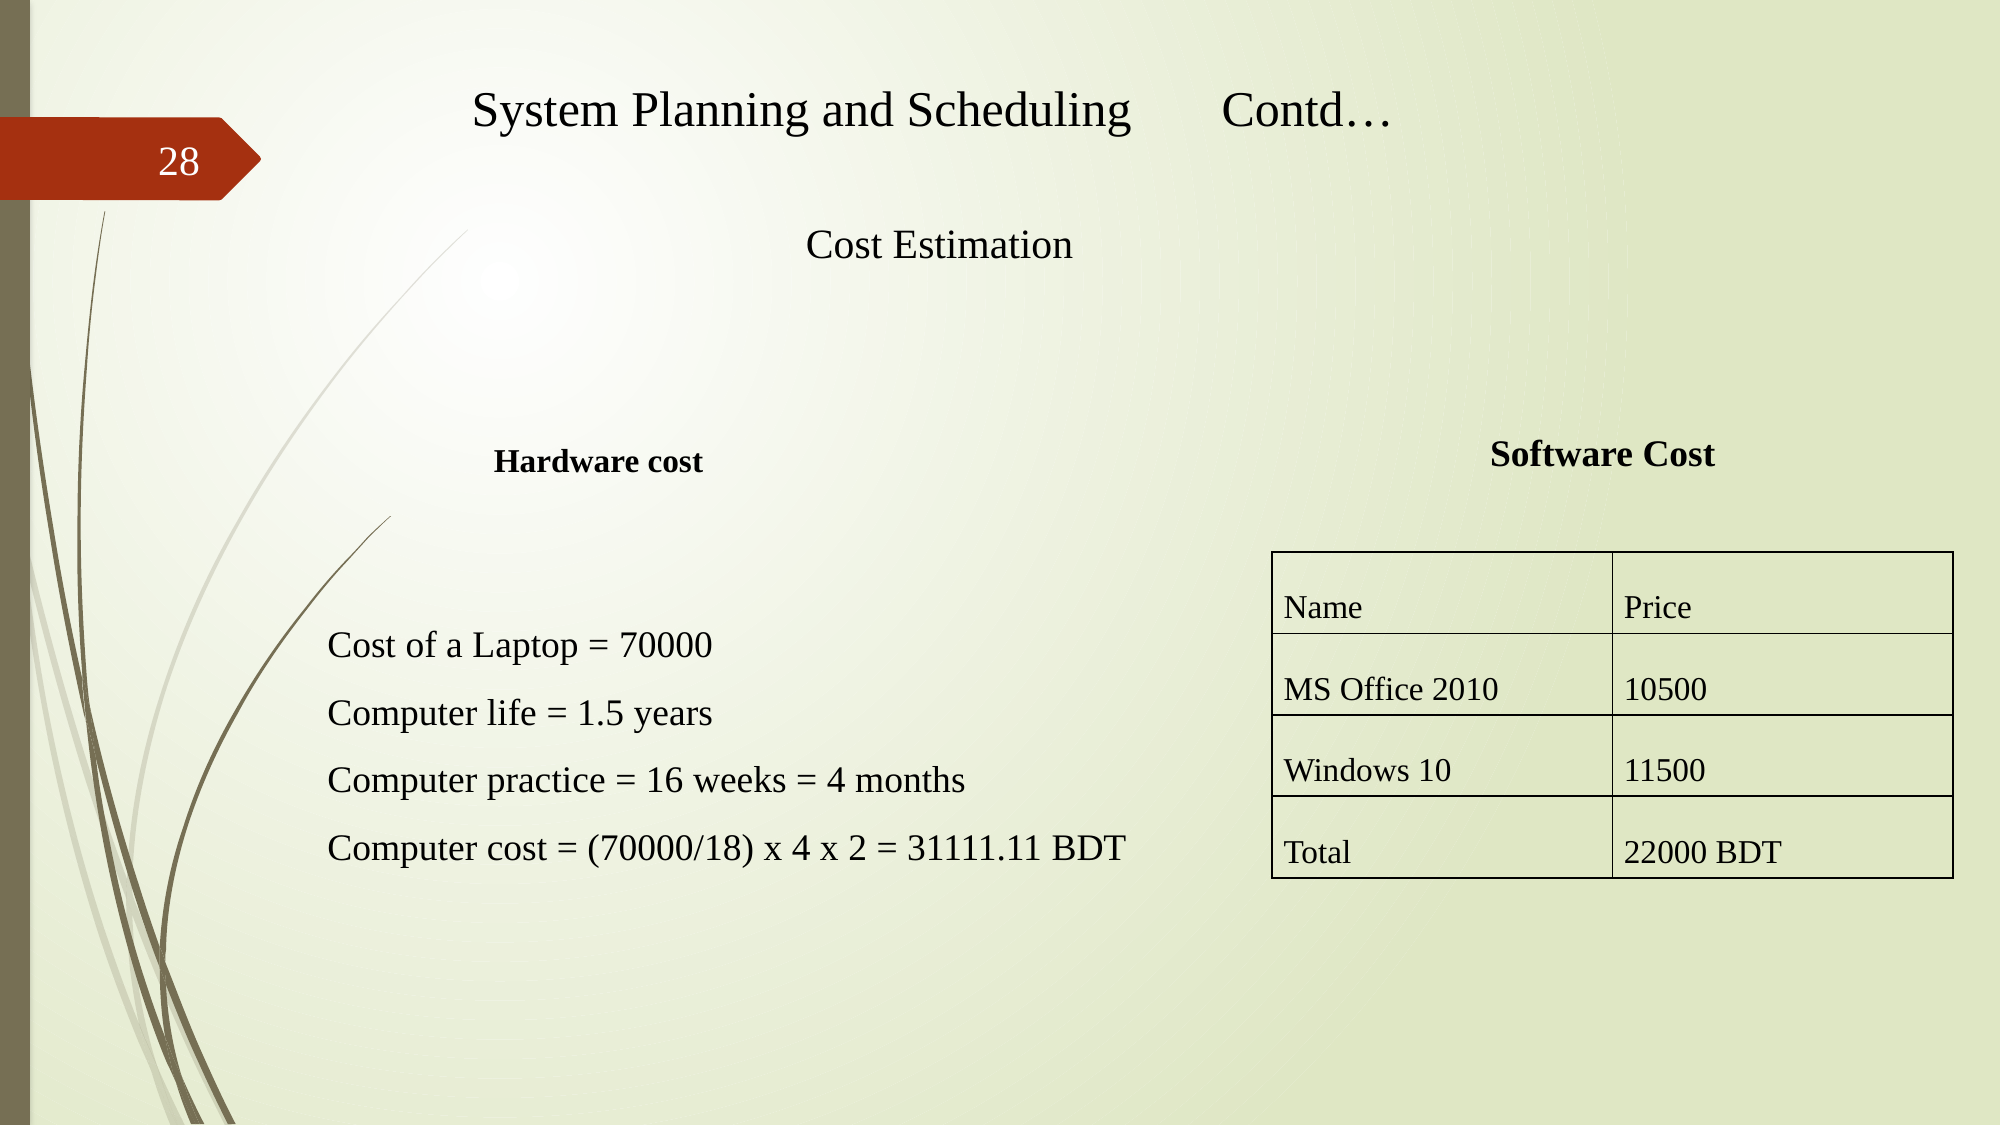

System Planning and Scheduling	Contd…
28
Cost Estimation
Software Cost
Hardware cost
| Name | Price |
| --- | --- |
| MS Office 2010 | 10500 |
| Windows 10 | 11500 |
| Total | 22000 BDT |
Cost of a Laptop = 70000
Computer life = 1.5 years
Computer practice = 16 weeks = 4 months
Computer cost = (70000/18) x 4 x 2 = 31111.11 BDT